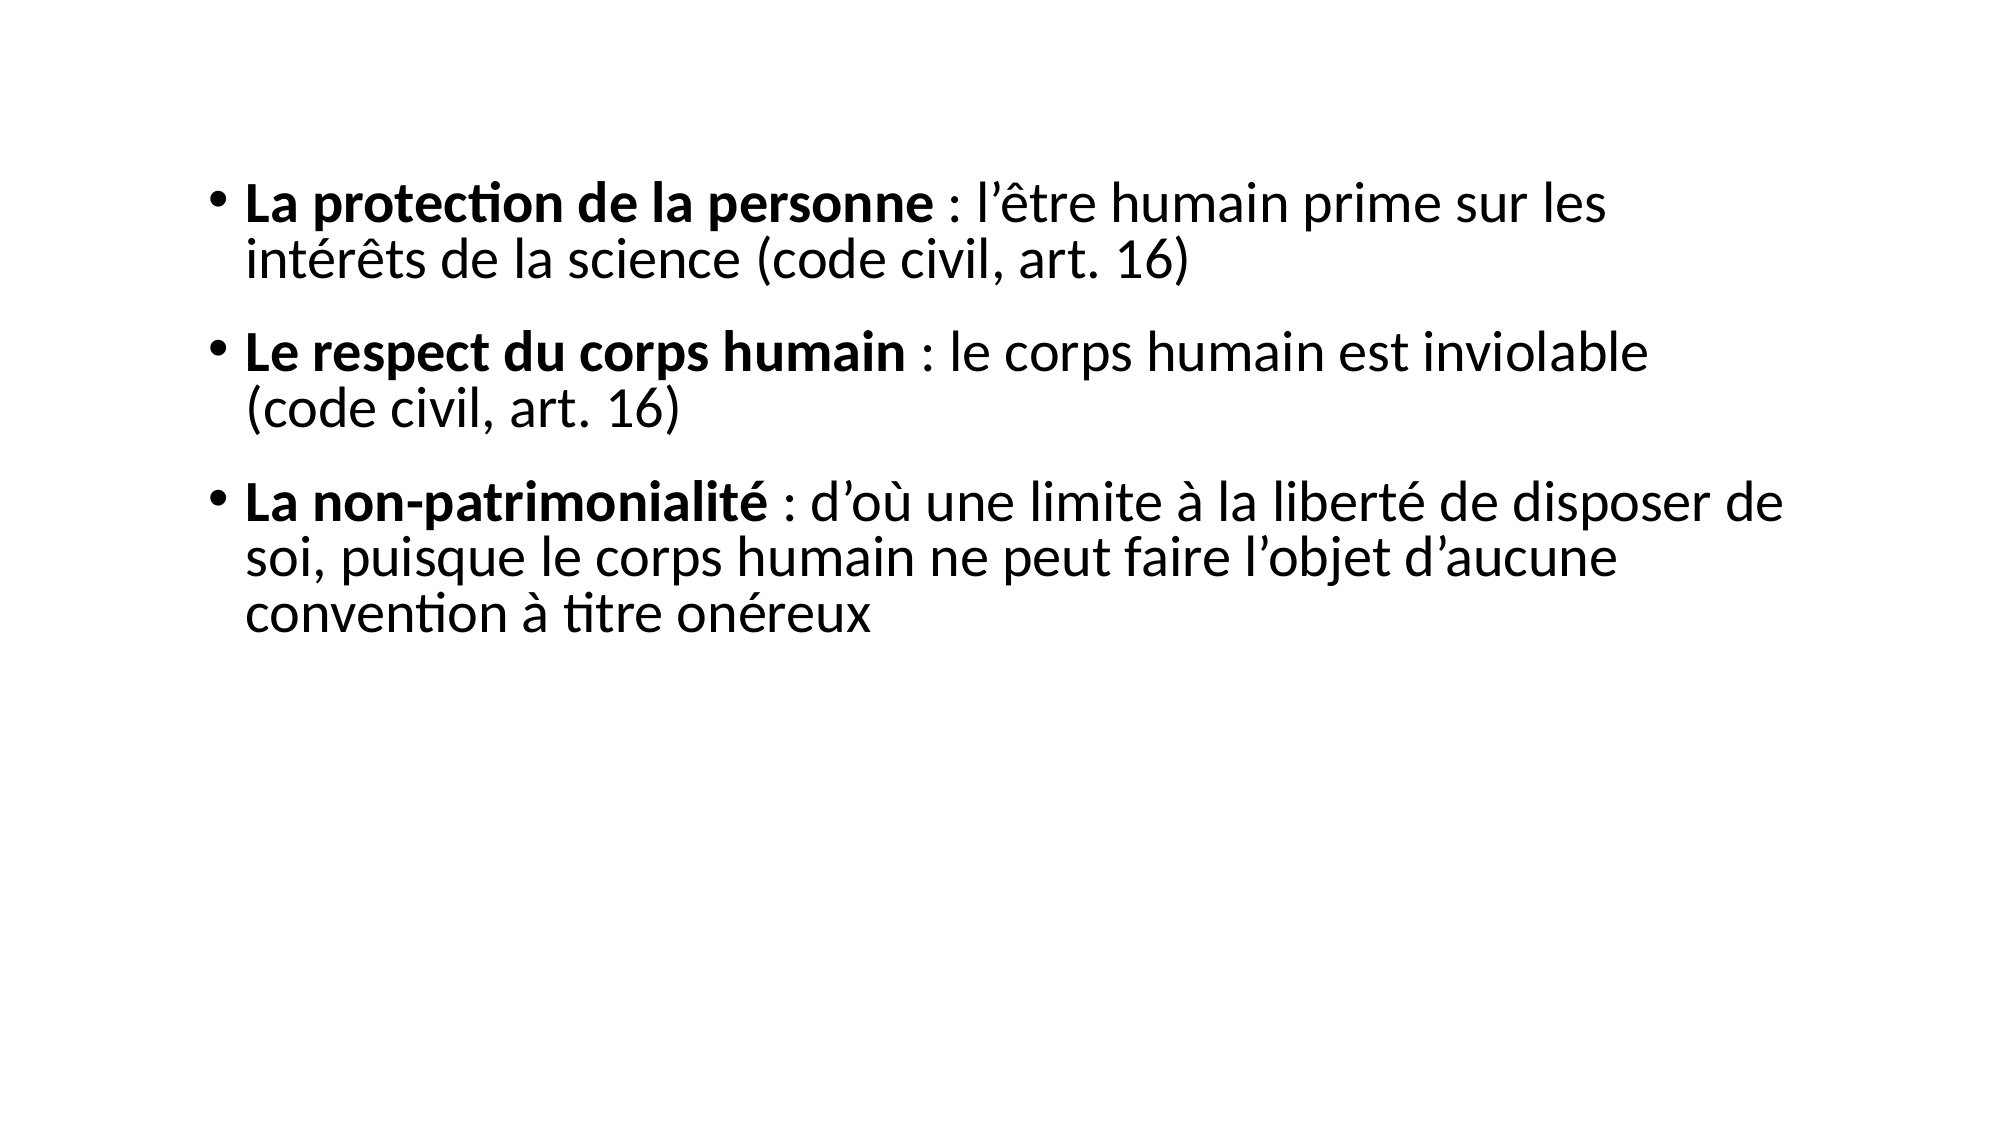

La protection de la personne : l’être humain prime sur les intérêts de la science (code civil, art. 16)
Le respect du corps humain : le corps humain est inviolable (code civil, art. 16)
La non-patrimonialité : d’où une limite à la liberté de disposer de soi, puisque le corps humain ne peut faire l’objet d’aucune convention à titre onéreux